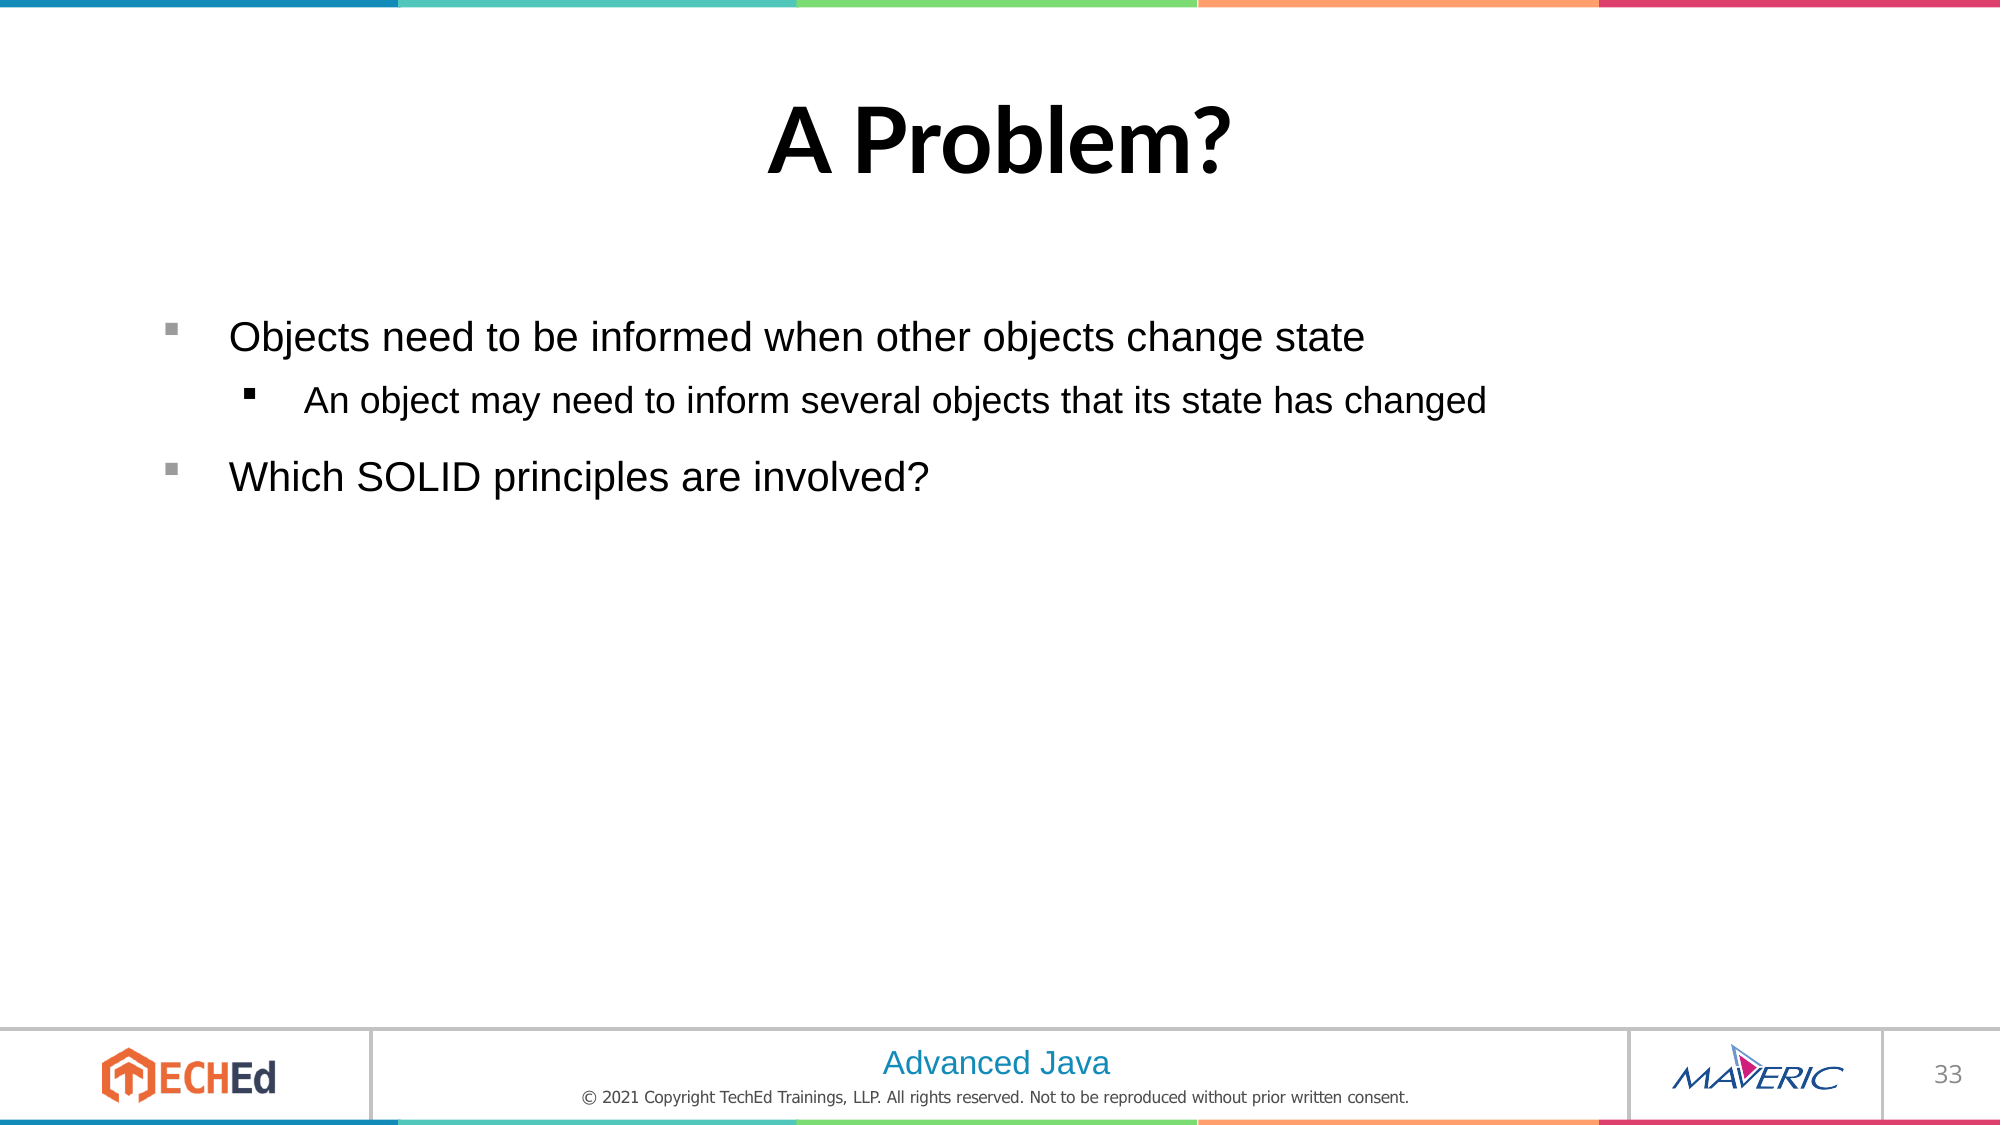

# A Problem?
Objects need to be informed when other objects change state
An object may need to inform several objects that its state has changed
Which SOLID principles are involved?